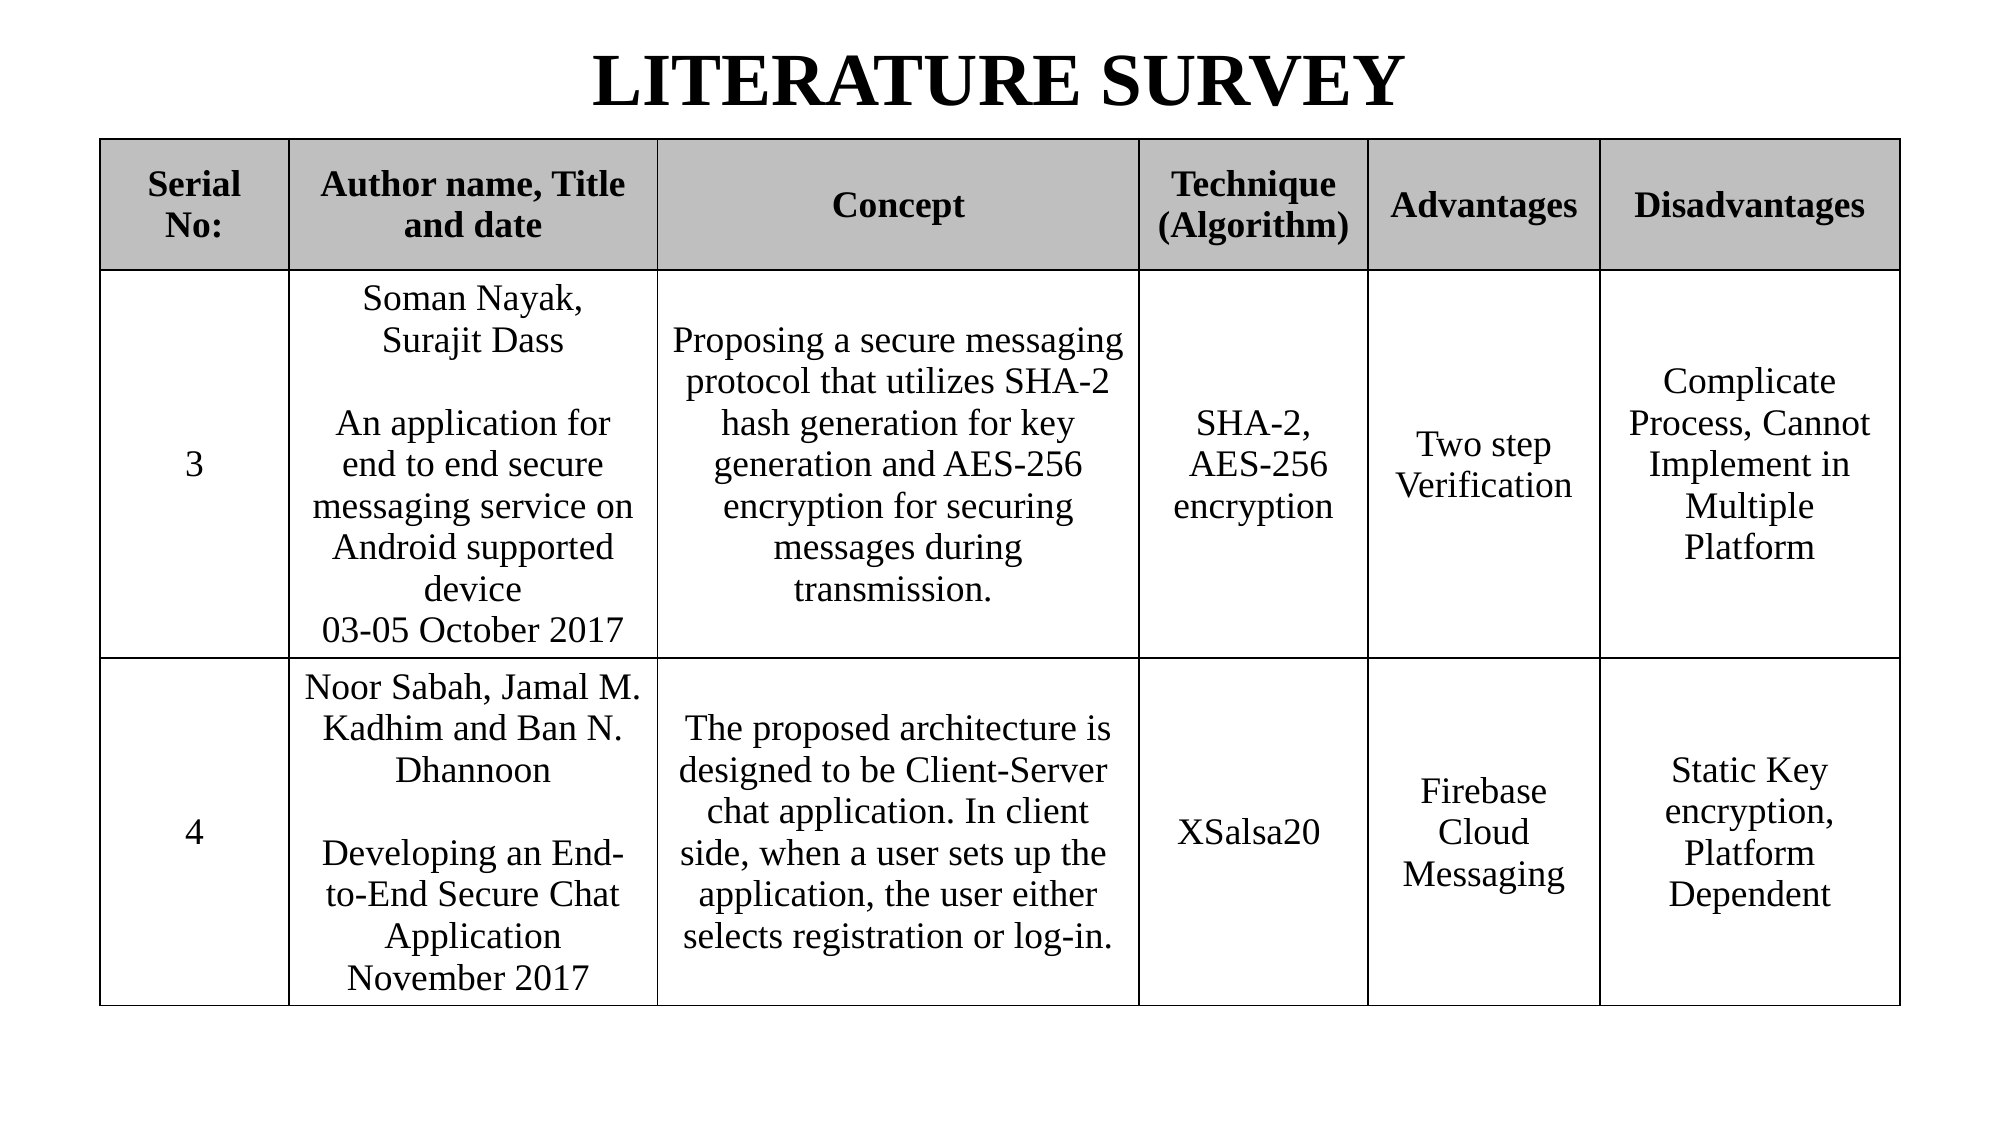

LITERATURE SURVEY
| Serial No: | Author name, Title and date | Concept | Technique (Algorithm) | Advantages | Disadvantages |
| --- | --- | --- | --- | --- | --- |
| 3 | Soman Nayak, Surajit Dass An application for end to end secure messaging service on Android supported device 03-05 October 2017 | Proposing a secure messaging protocol that utilizes SHA-2 hash generation for key generation and AES-256 encryption for securing messages during transmission. | SHA-2,  AES-256 encryption | Two step Verification | Complicate Process, Cannot Implement in Multiple Platform |
| 4 | Noor Sabah, Jamal M. Kadhim and Ban N. Dhannoon Developing an End-to-End Secure Chat Application November 2017 | The proposed architecture is designed to be Client-Server chat application. In client side, when a user sets up the application, the user either selects registration or log-in. | XSalsa20 | Firebase Cloud Messaging | Static Key encryption, Platform Dependent |